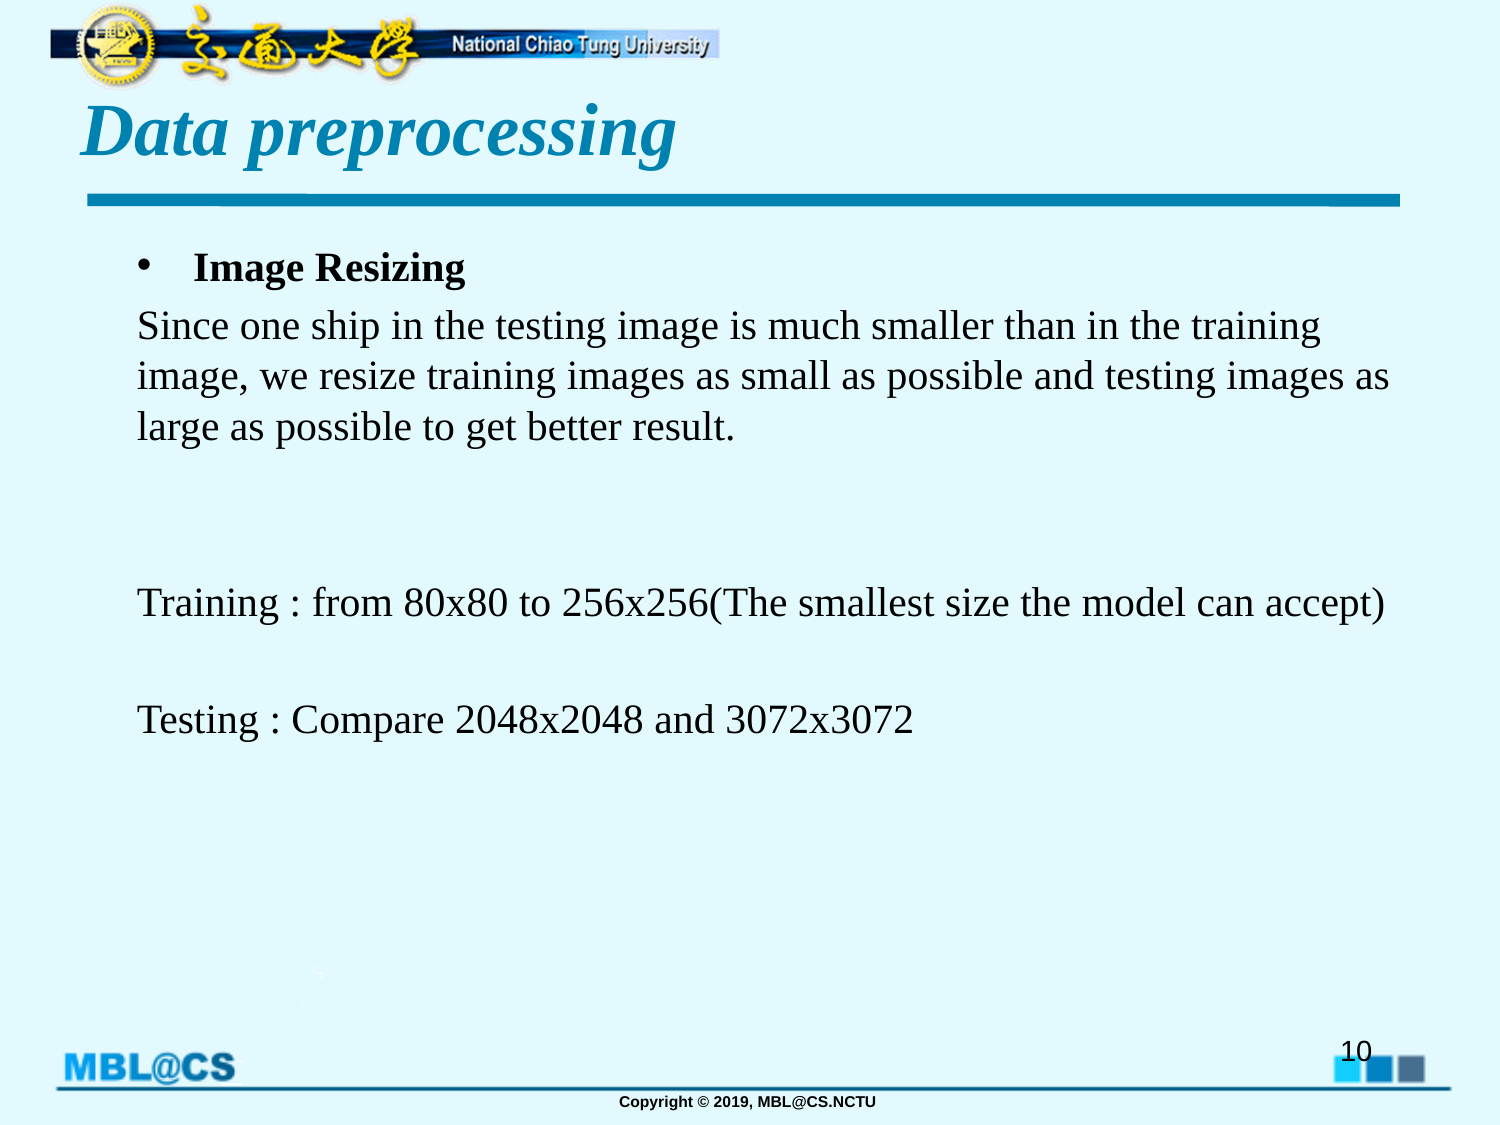

# Data preprocessing
Image Resizing
Since one ship in the testing image is much smaller than in the training image, we resize training images as small as possible and testing images as large as possible to get better result.

Training : from 80x80 to 256x256(The smallest size the model can accept)

Testing : Compare 2048x2048 and 3072x3072

10